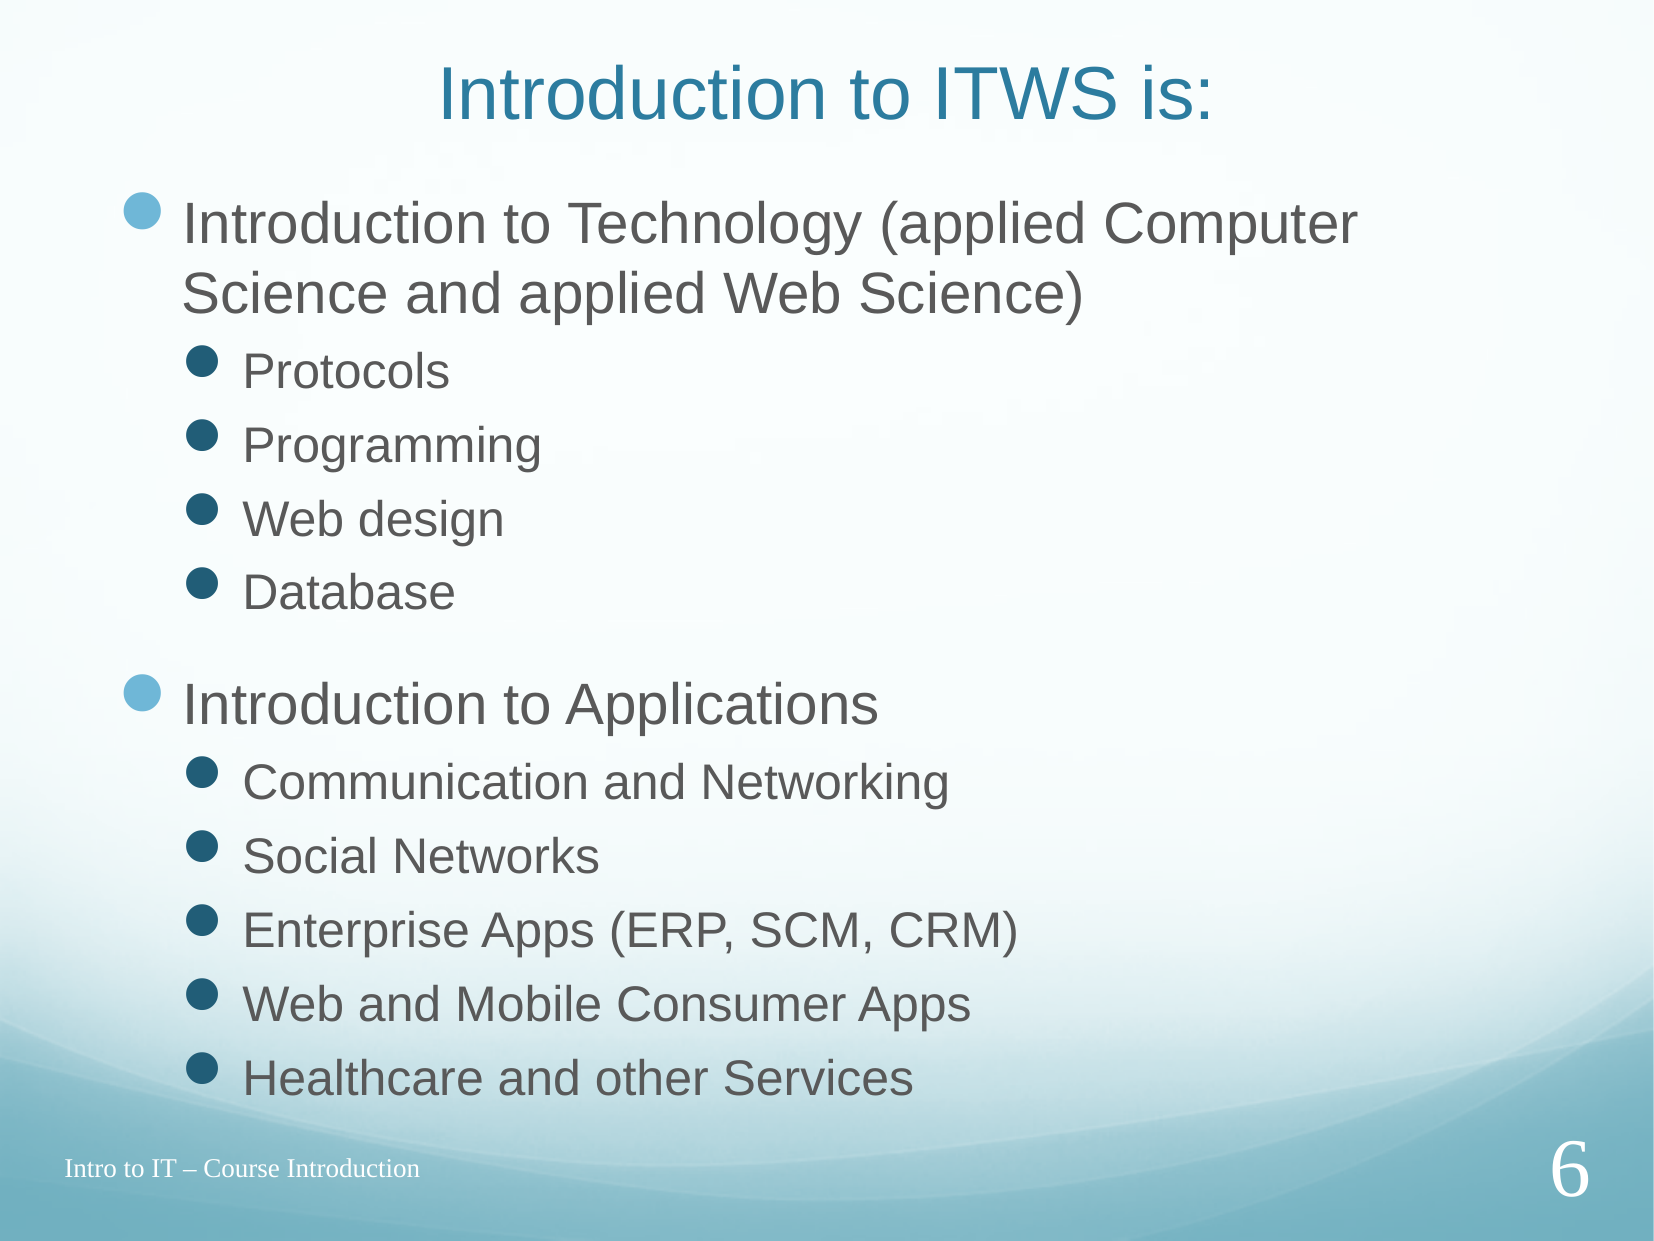

# Introduction to ITWS is:
Introduction to Technology (applied Computer Science and applied Web Science)
Protocols
Programming
Web design
Database
Introduction to Applications
Communication and Networking
Social Networks
Enterprise Apps (ERP, SCM, CRM)
Web and Mobile Consumer Apps
Healthcare and other Services

Intro to IT – Course Introduction
6